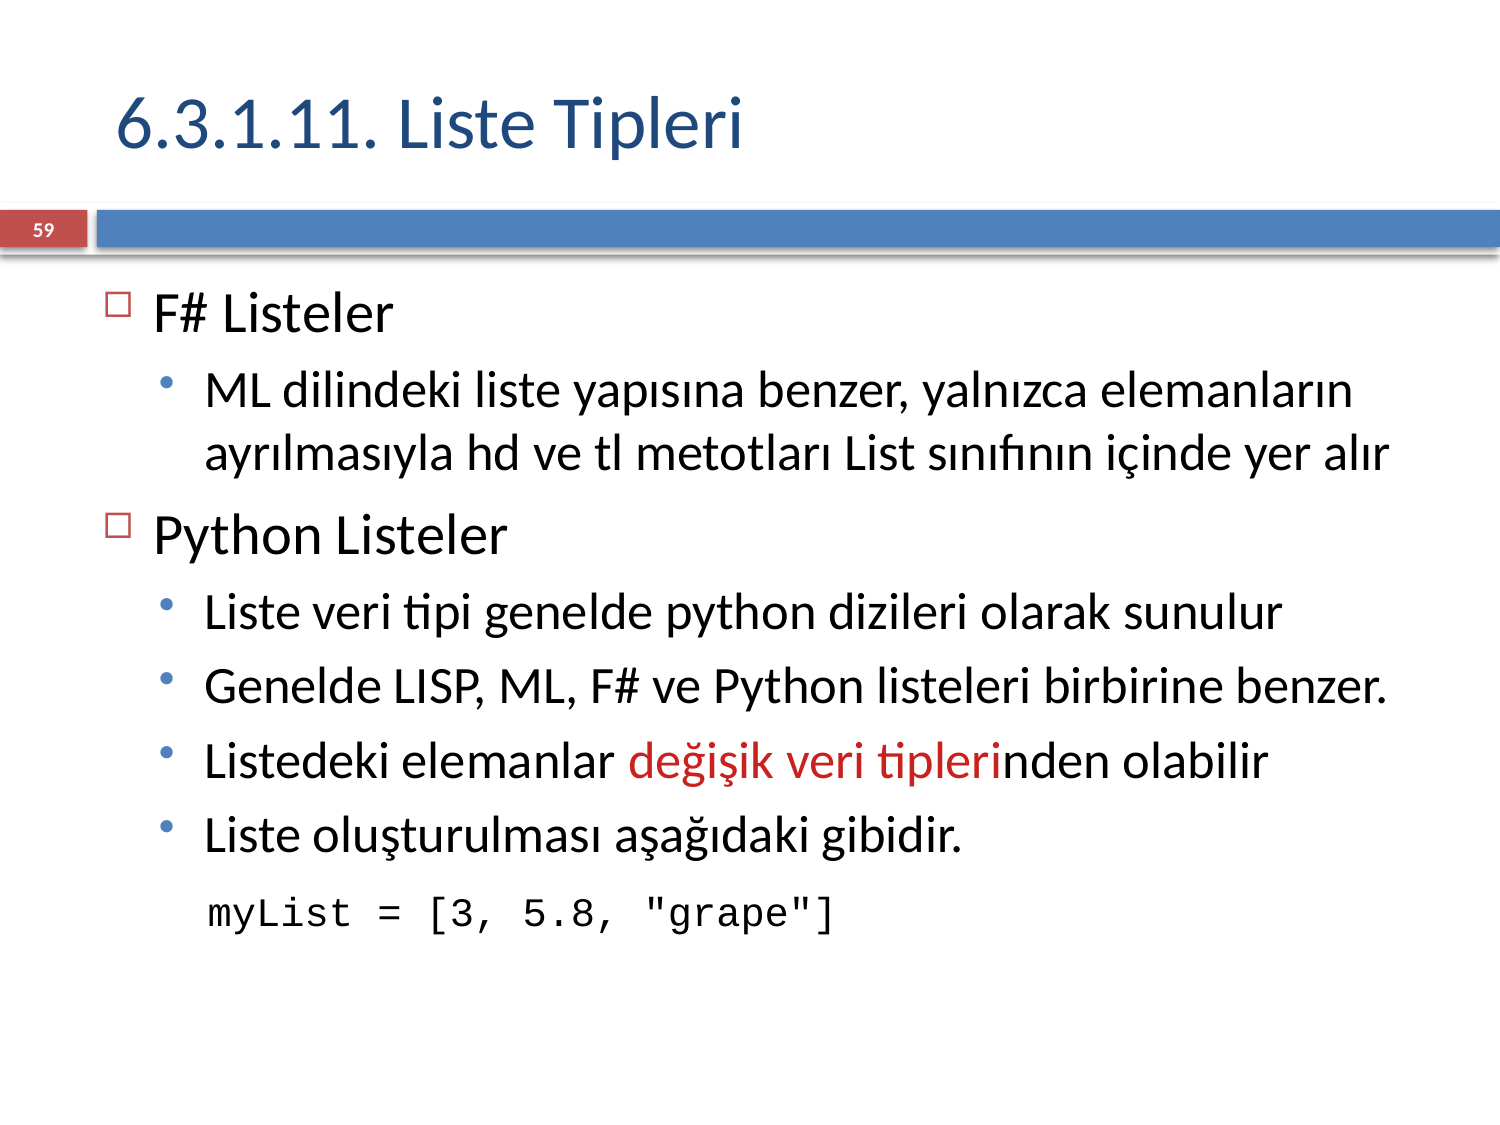

6.3.1.11. Liste Tipleri
59
F# Listeler
ML dilindeki liste yapısına benzer, yalnızca elemanların ayrılmasıyla hd ve tl metotları List sınıfının içinde yer alır
Python Listeler
Liste veri tipi genelde python dizileri olarak sunulur
Genelde LISP, ML, F# ve Python listeleri birbirine benzer.
Listedeki elemanlar değişik veri tiplerinden olabilir
Liste oluşturulması aşağıdaki gibidir.
    myList = [3, 5.8, "grape"]